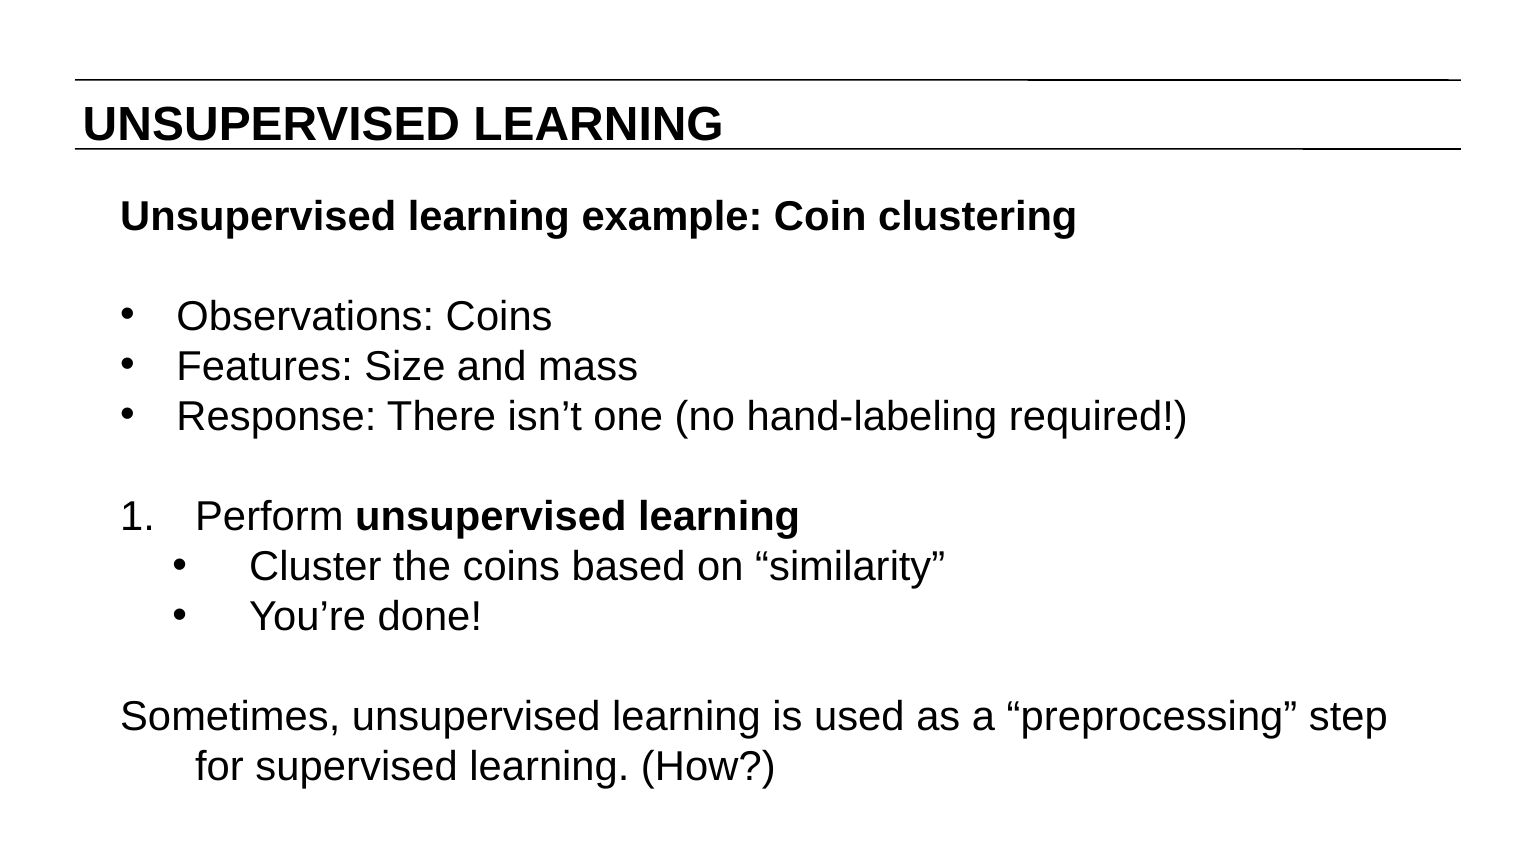

UNSUPERVISED LEARNING

Unsupervised learning example: Coin clustering

Observations: Coins
Features: Size and mass
Response: There isn’t one (no hand-labeling required!)

Perform unsupervised learning
Cluster the coins based on “similarity”
You’re done!

Sometimes, unsupervised learning is used as a “preprocessing” step for supervised learning. (How?)